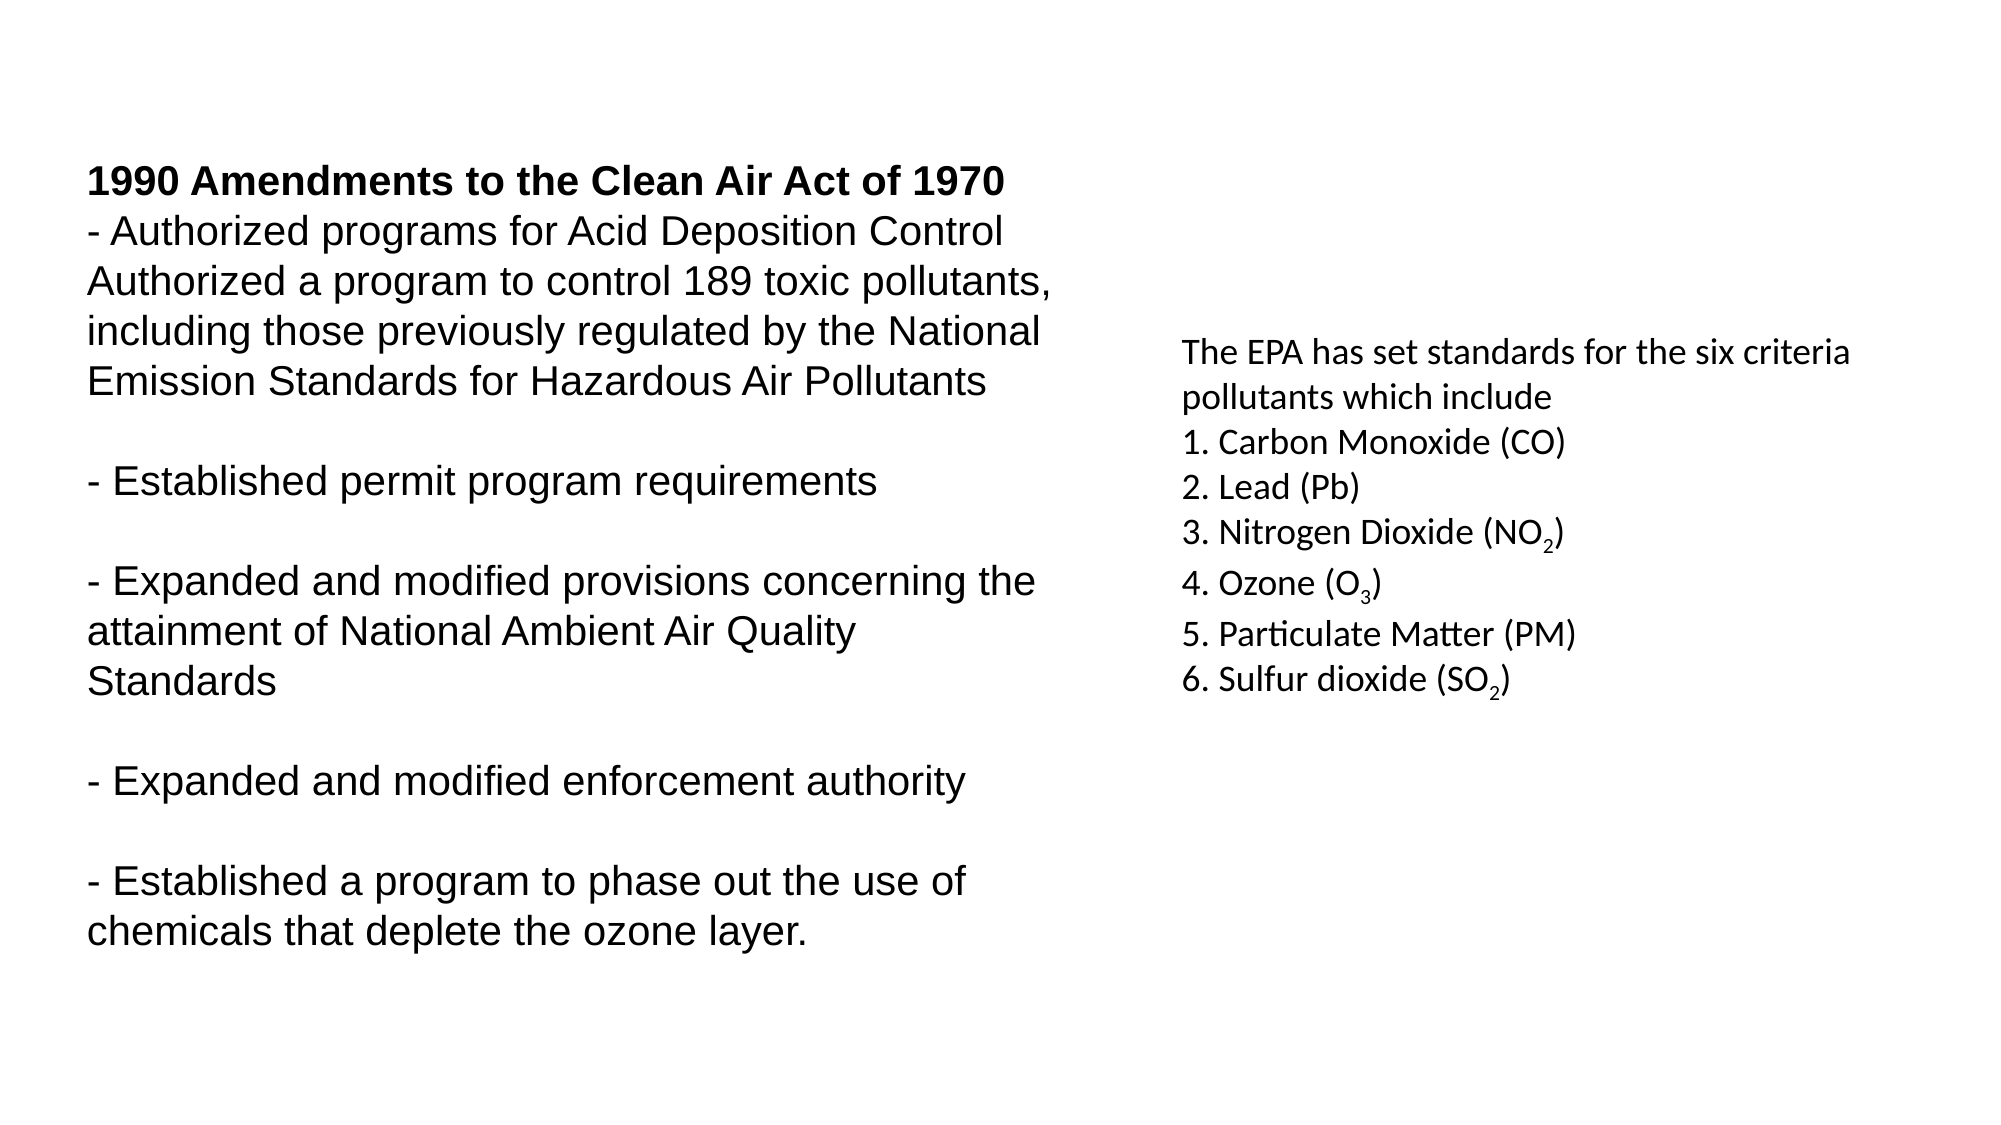

1990 Amendments to the Clean Air Act of 1970
- Authorized programs for Acid Deposition Control
Authorized a program to control 189 toxic pollutants, including those previously regulated by the National Emission Standards for Hazardous Air Pollutants

- Established permit program requirements
- Expanded and modified provisions concerning the attainment of National Ambient Air Quality Standards
- Expanded and modified enforcement authority
- Established a program to phase out the use of chemicals that deplete the ozone layer.
The EPA has set standards for the six criteria pollutants which include
1. Carbon Monoxide (CO)
2. Lead (Pb)
3. Nitrogen Dioxide (NO2)
4. Ozone (O3)
5. Particulate Matter (PM)
6. Sulfur dioxide (SO2)